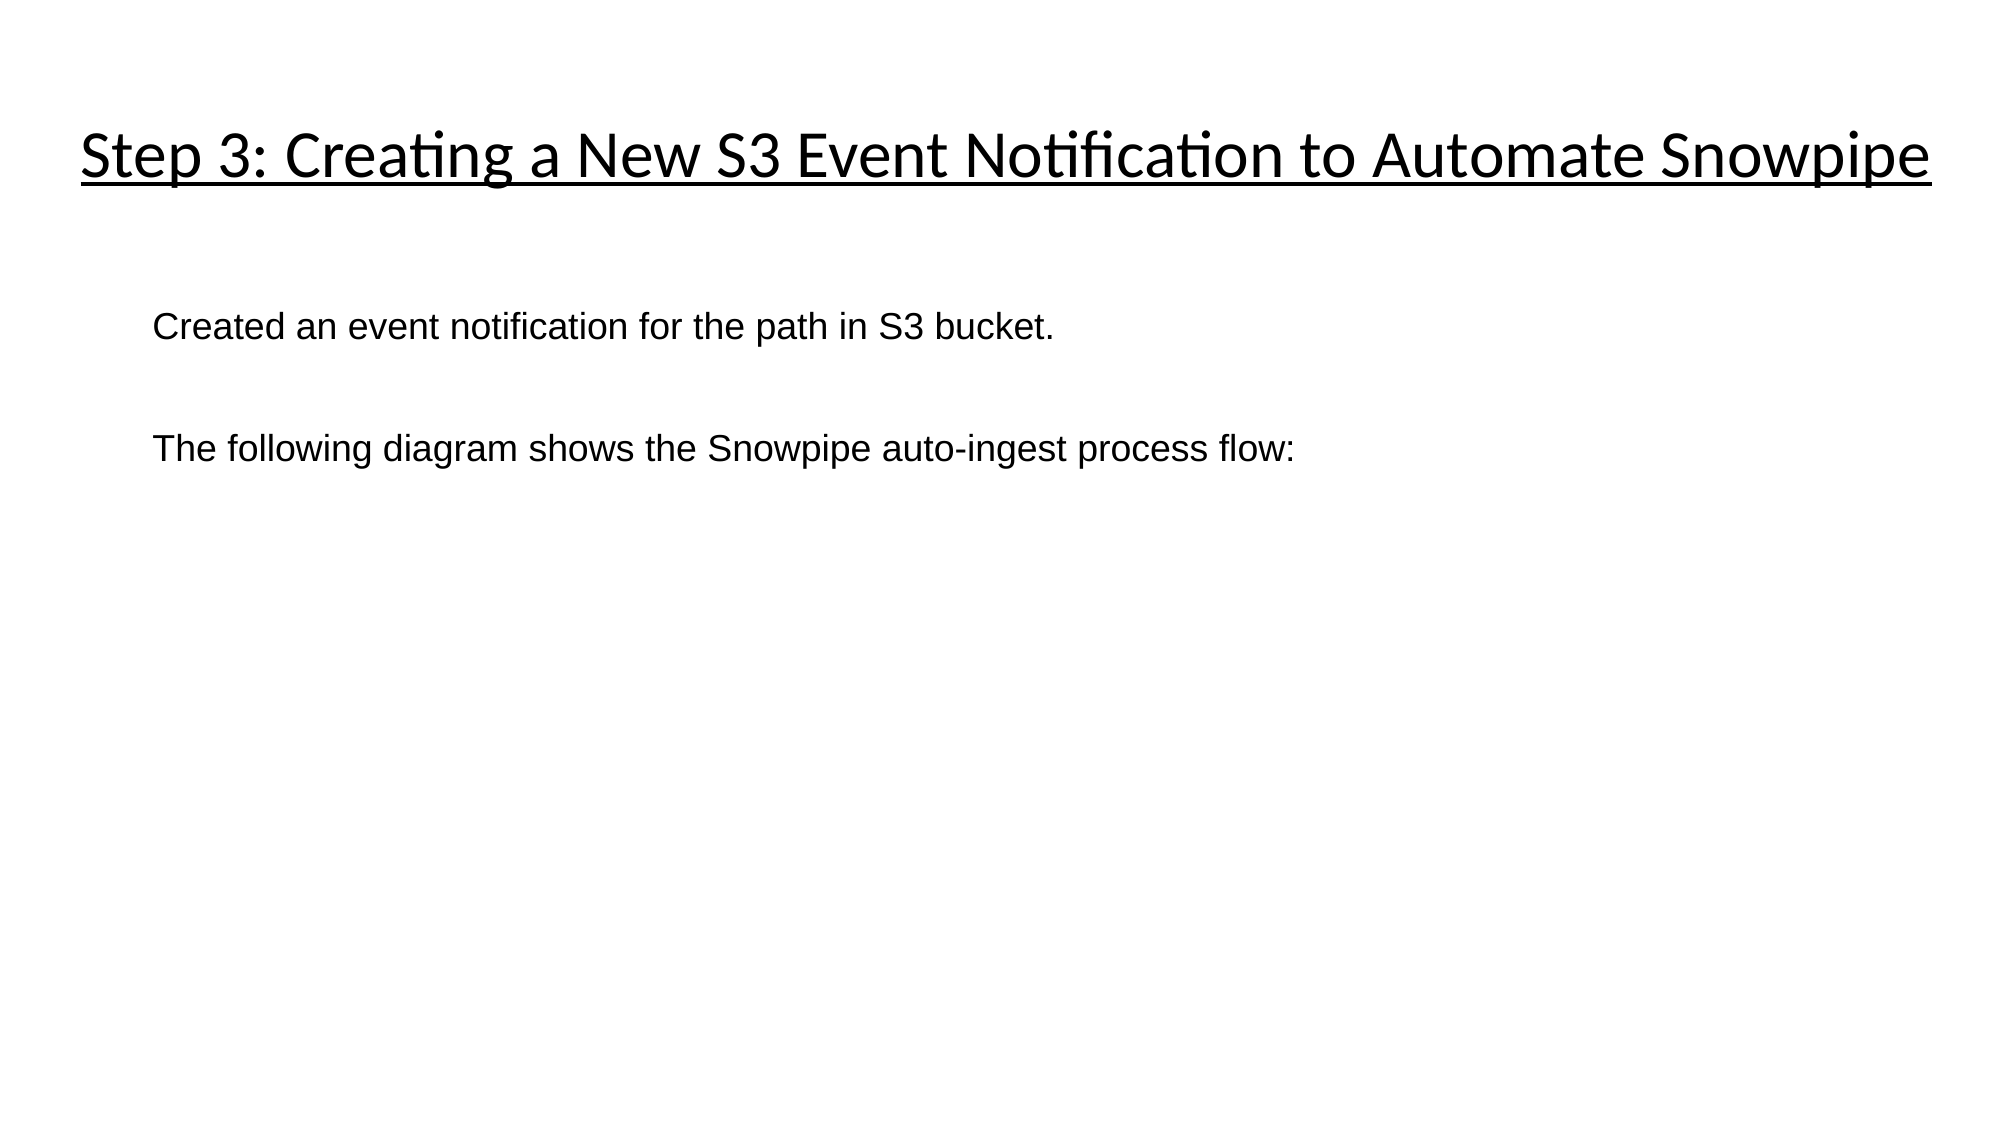

# Step 3: Creating a New S3 Event Notification to Automate Snowpipe
Created an event notification for the path in S3 bucket.

The following diagram shows the Snowpipe auto-ingest process flow: